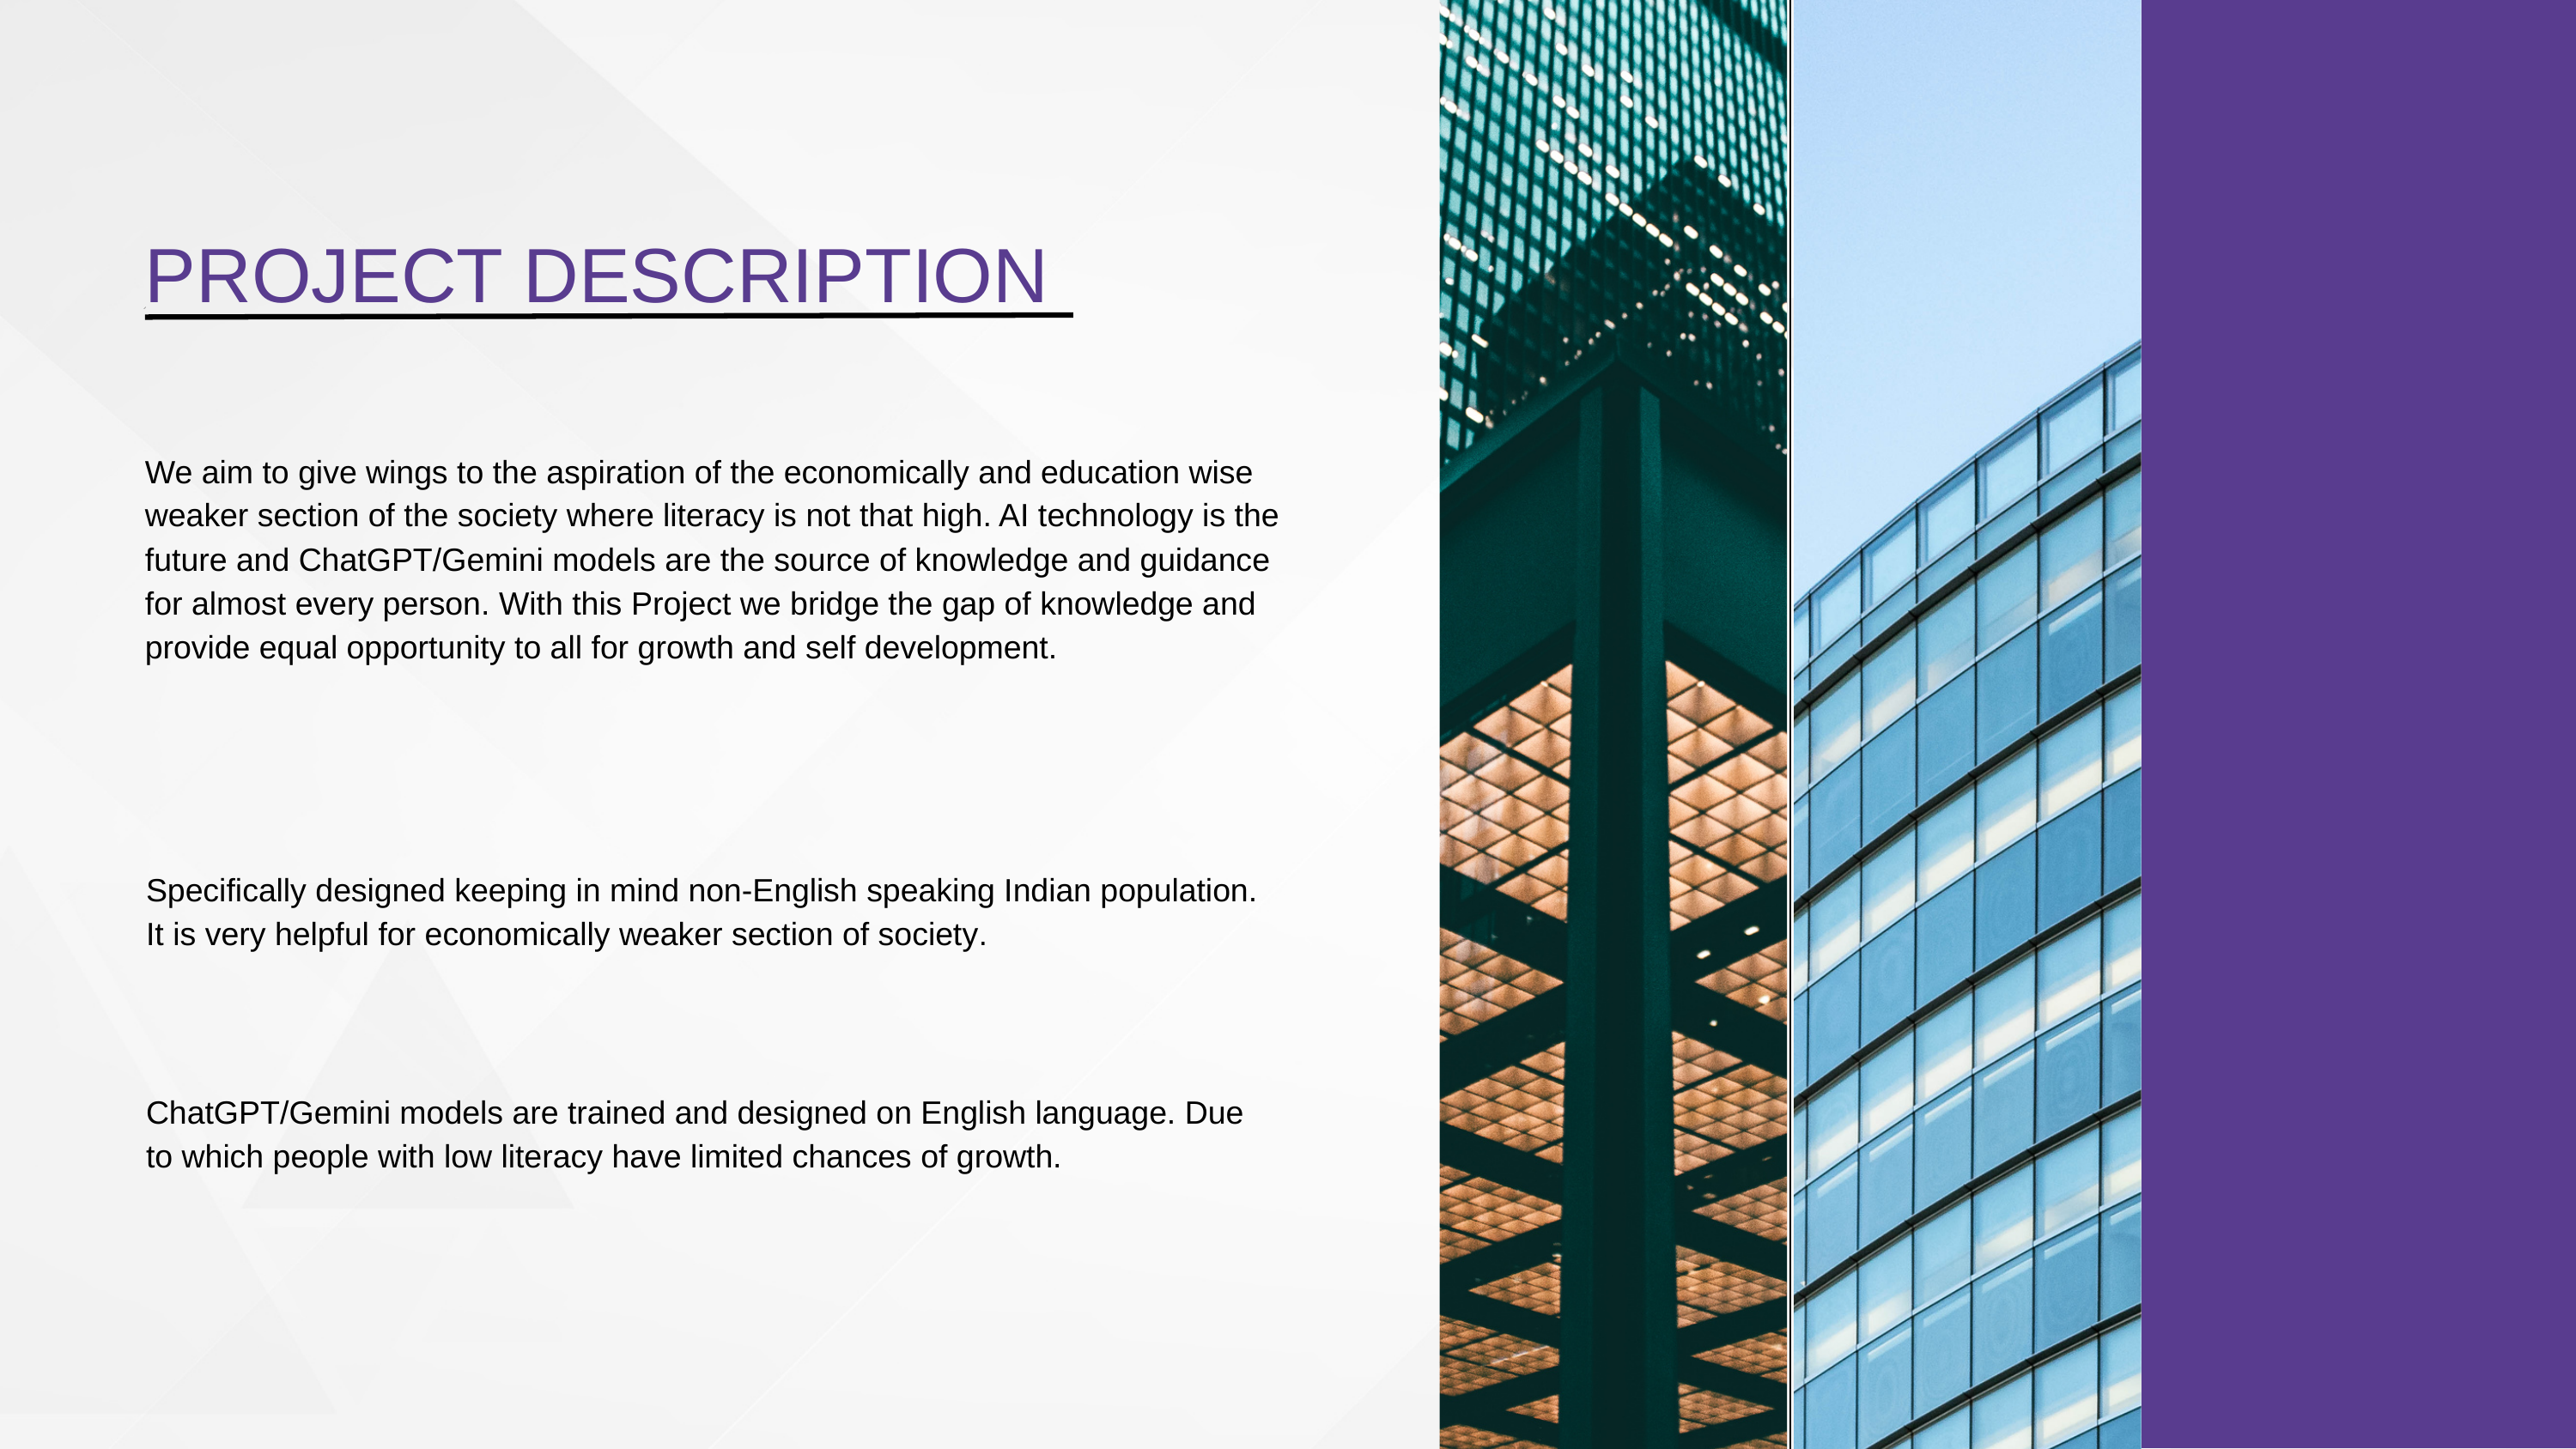

PROJECT DESCRIPTION

We aim to give wings to the aspiration of the economically and education wise weaker section of the society where literacy is not that high. AI technology is the future and ChatGPT/Gemini models are the source of knowledge and guidance for almost every person. With this Project we bridge the gap of knowledge and provide equal opportunity to all for growth and self development.

Specifically designed keeping in mind non-English speaking Indian population. It is very helpful for economically weaker section of society.
ChatGPT/Gemini models are trained and designed on English language. Due to which people with low literacy have limited chances of growth.